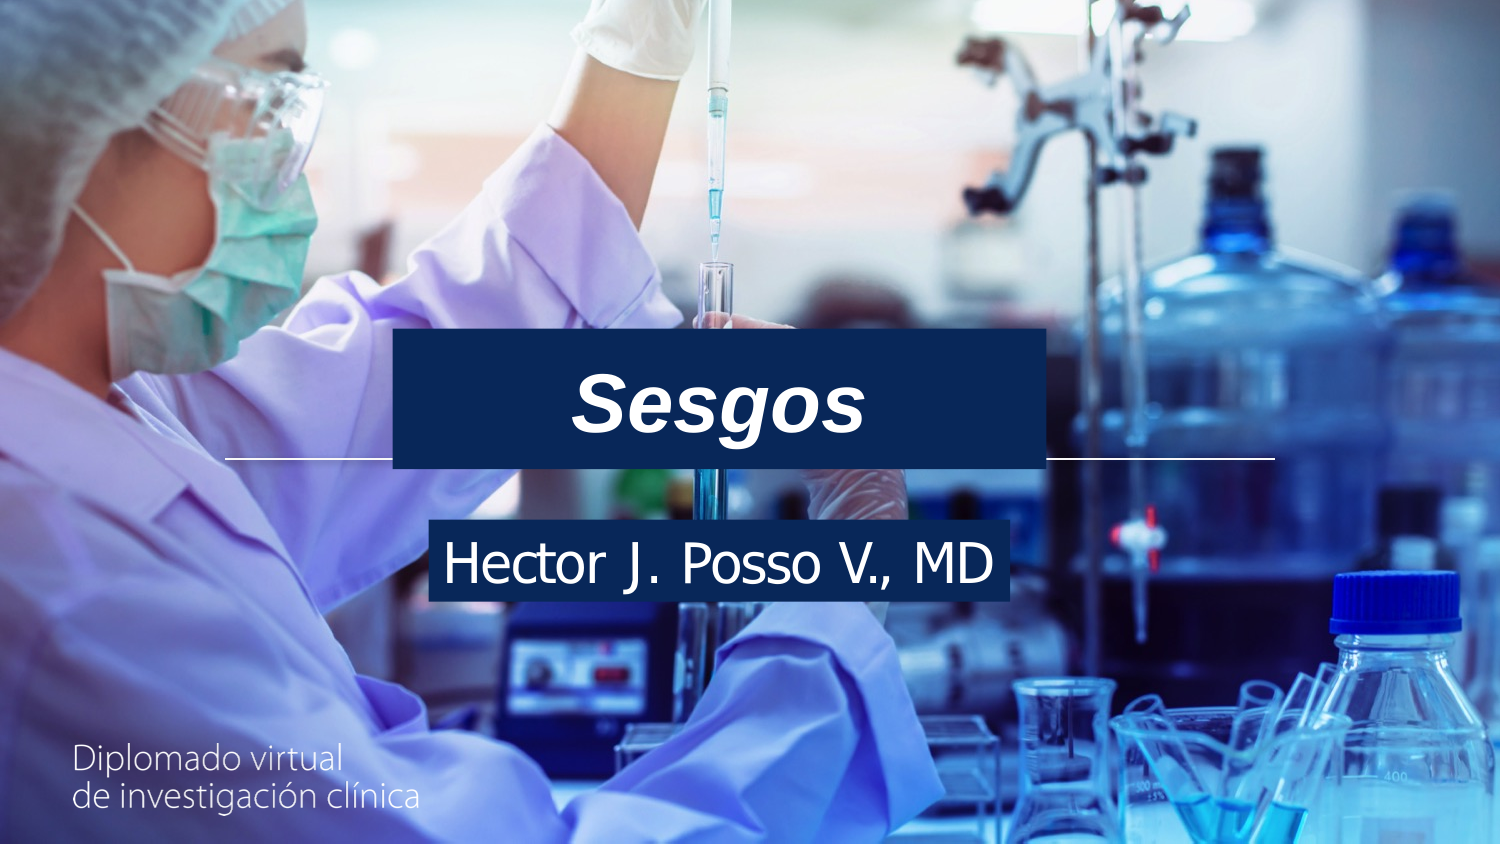

# Sesgos
Hector J. Posso V., MD